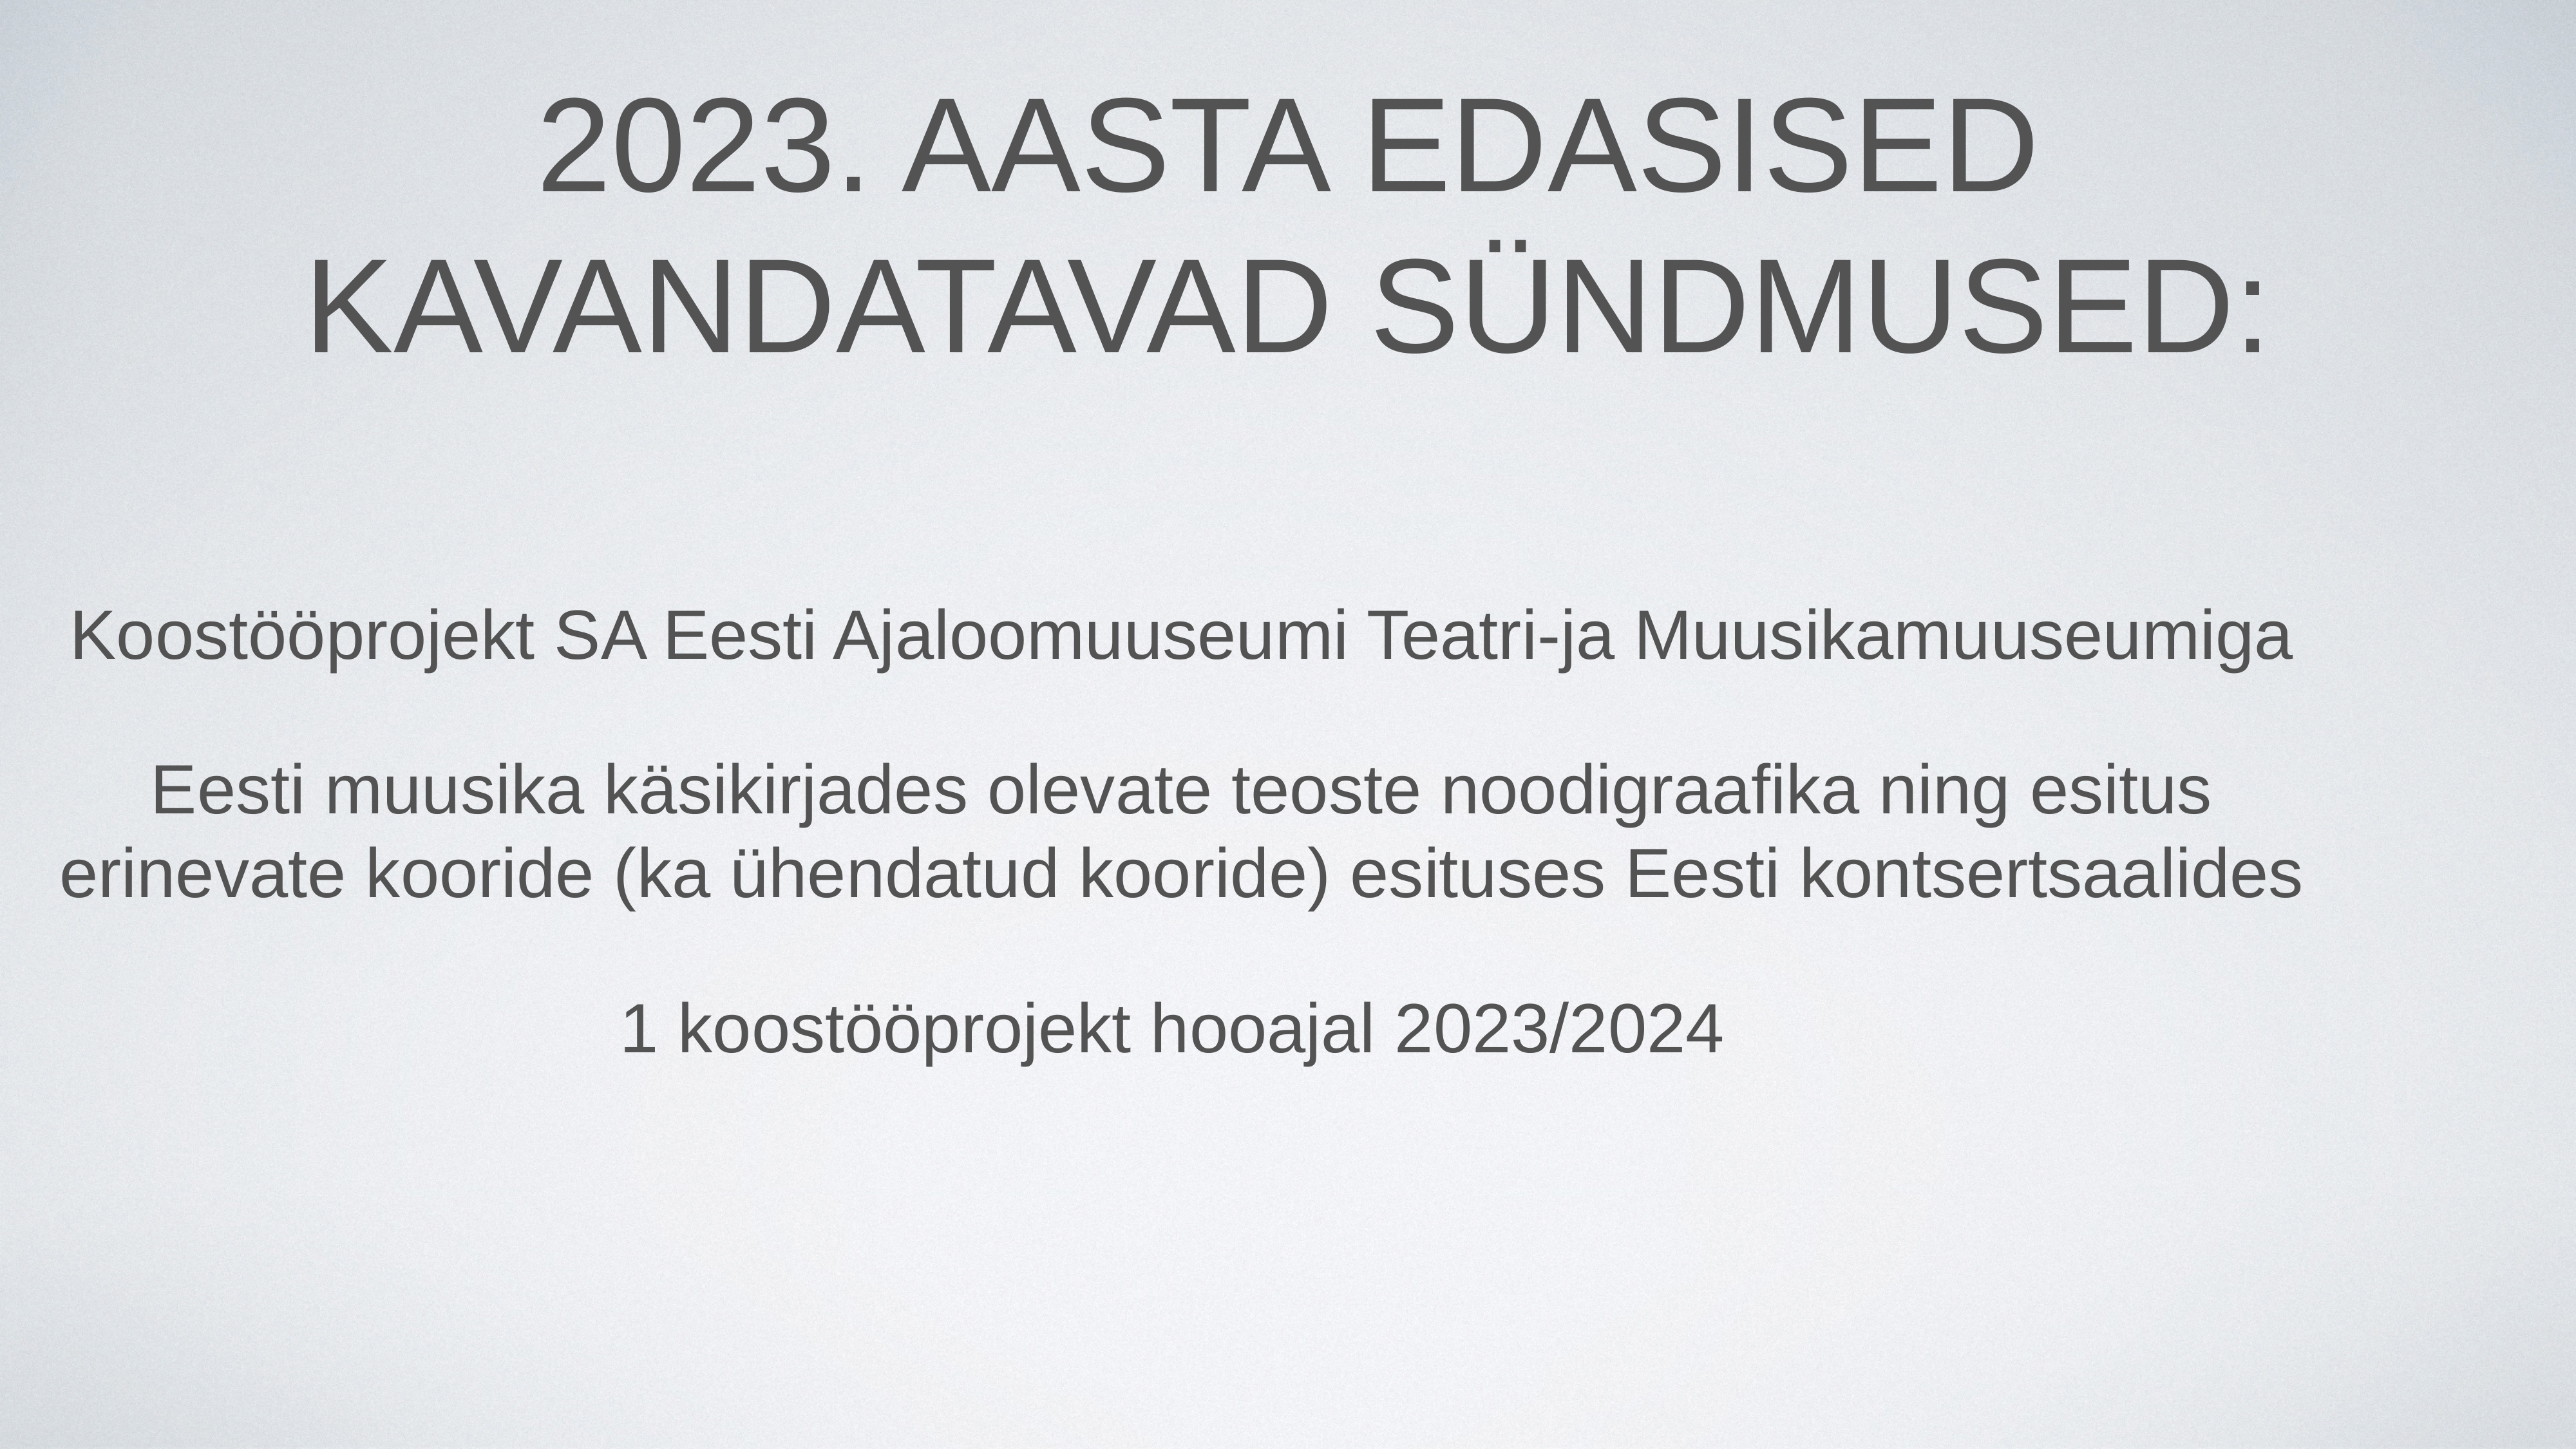

# 2023. aasta edasised kavandatavad sündmused:
Koostööprojekt SA Eesti Ajaloomuuseumi Teatri-ja Muusikamuuseumiga
Eesti muusika käsikirjades olevate teoste noodigraafika ning esitus erinevate kooride (ka ühendatud kooride) esituses Eesti kontsertsaalides
1 koostööprojekt hooajal 2023/2024